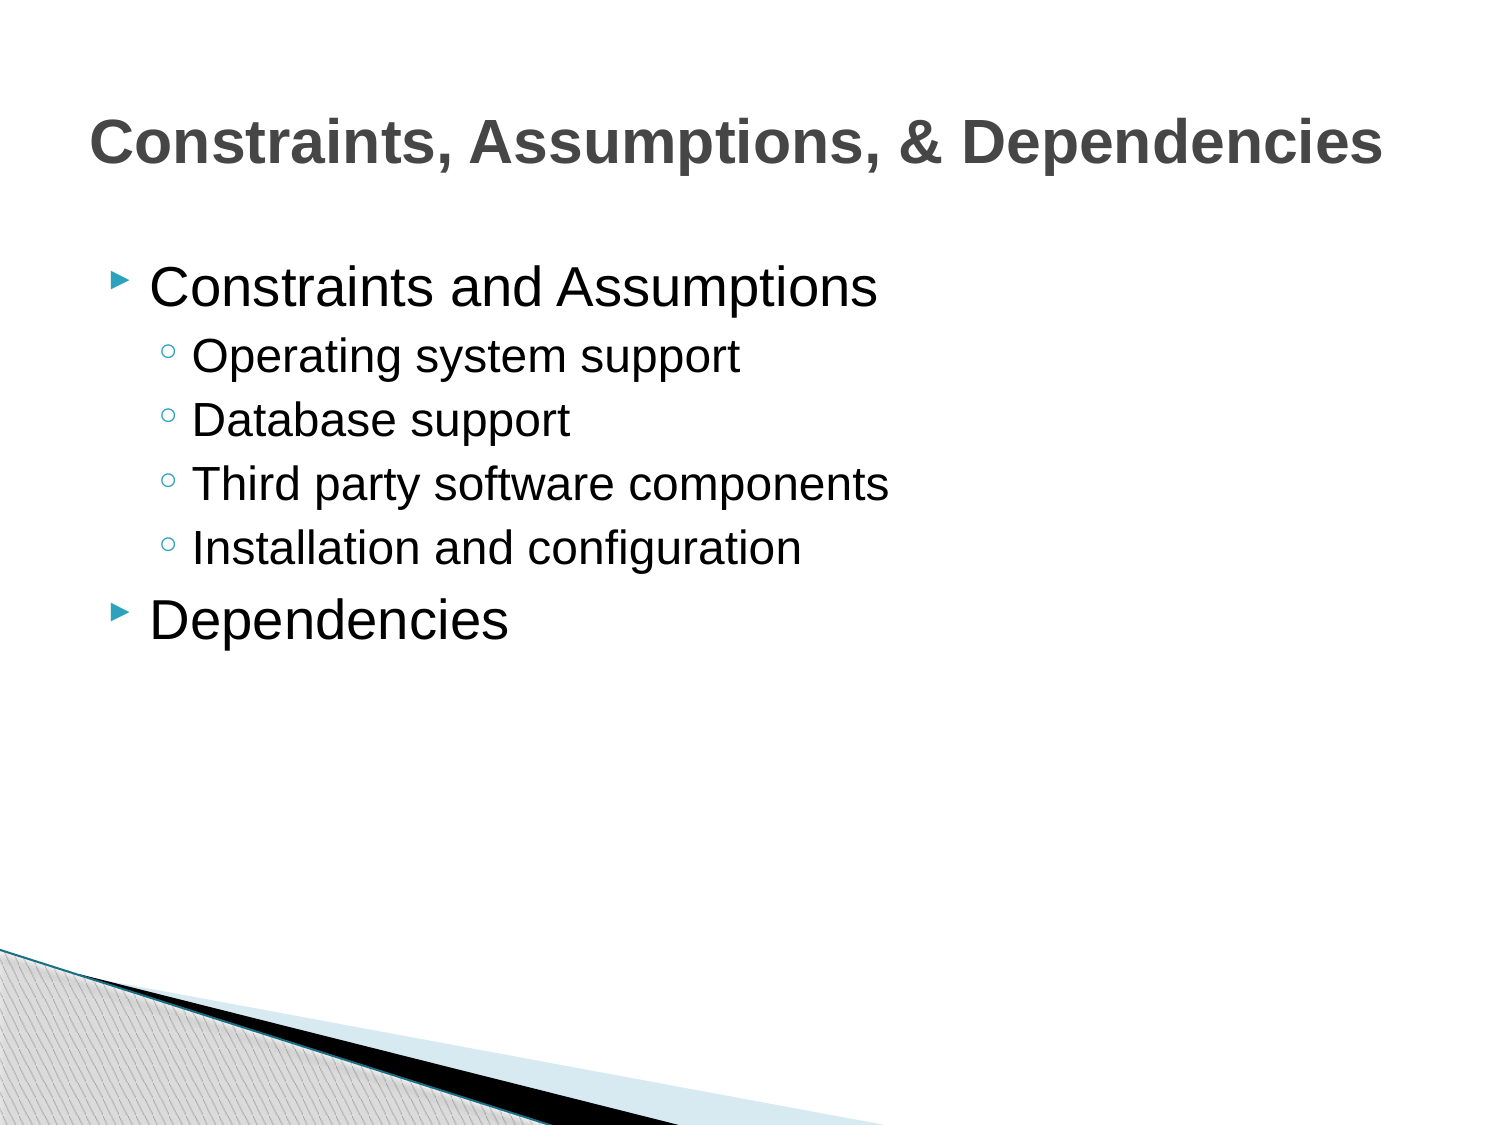

# Constraints, Assumptions, & Dependencies
Constraints and Assumptions
Operating system support
Database support
Third party software components
Installation and configuration
Dependencies